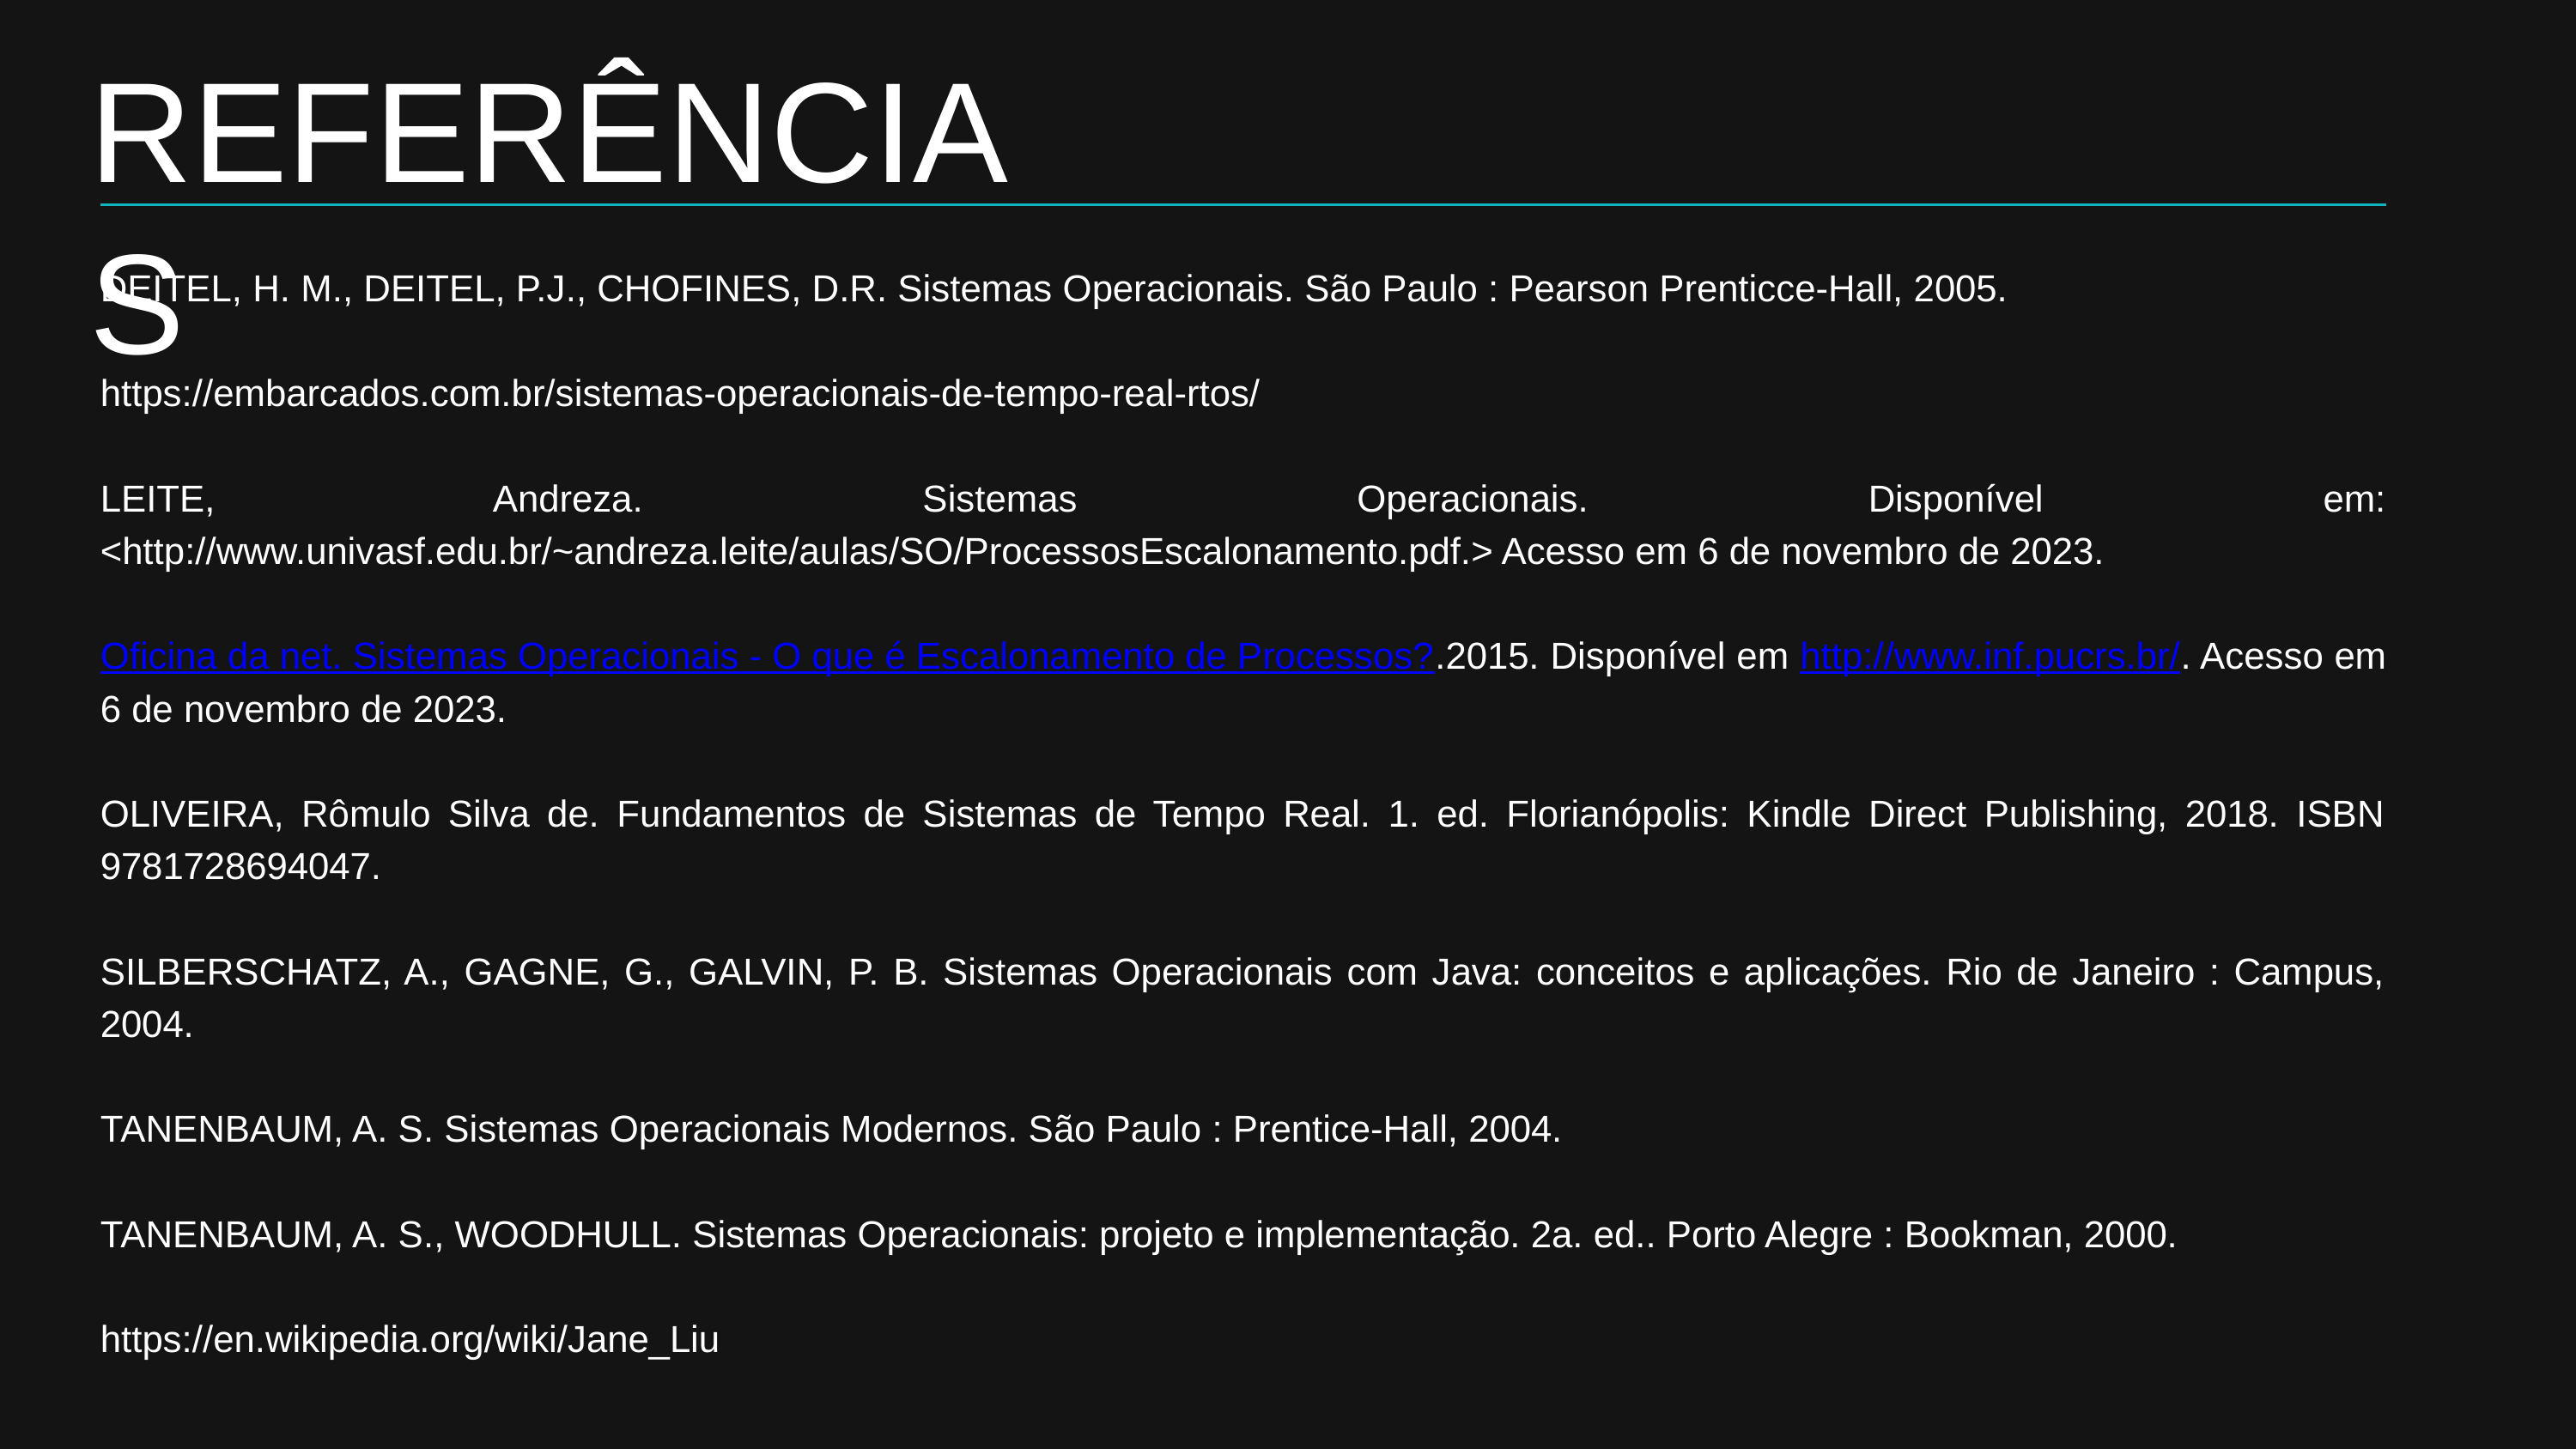

REFERÊNCIAS

| DEITEL, H. M., DEITEL, P.J., CHOFINES, D.R. Sistemas Operacionais. São Paulo : Pearson Prenticce-Hall, 2005. https://embarcados.com.br/sistemas-operacionais-de-tempo-real-rtos/ LEITE, Andreza. Sistemas Operacionais. Disponível em: <http://www.univasf.edu.br/~andreza.leite/aulas/SO/ProcessosEscalonamento.pdf.> Acesso em 6 de novembro de 2023. Oficina da net. Sistemas Operacionais - O que é Escalonamento de Processos?.2015. Disponível em http://www.inf.pucrs.br/. Acesso em 6 de novembro de 2023. OLIVEIRA, Rômulo Silva de. Fundamentos de Sistemas de Tempo Real. 1. ed. Florianópolis: Kindle Direct Publishing, 2018. ISBN 9781728694047. SILBERSCHATZ, A., GAGNE, G., GALVIN, P. B. Sistemas Operacionais com Java: conceitos e aplicações. Rio de Janeiro : Campus, 2004. TANENBAUM, A. S. Sistemas Operacionais Modernos. São Paulo : Prentice-Hall, 2004. TANENBAUM, A. S., WOODHULL. Sistemas Operacionais: projeto e implementação. 2a. ed.. Porto Alegre : Bookman, 2000. https://en.wikipedia.org/wiki/Jane\_Liu |
| --- |